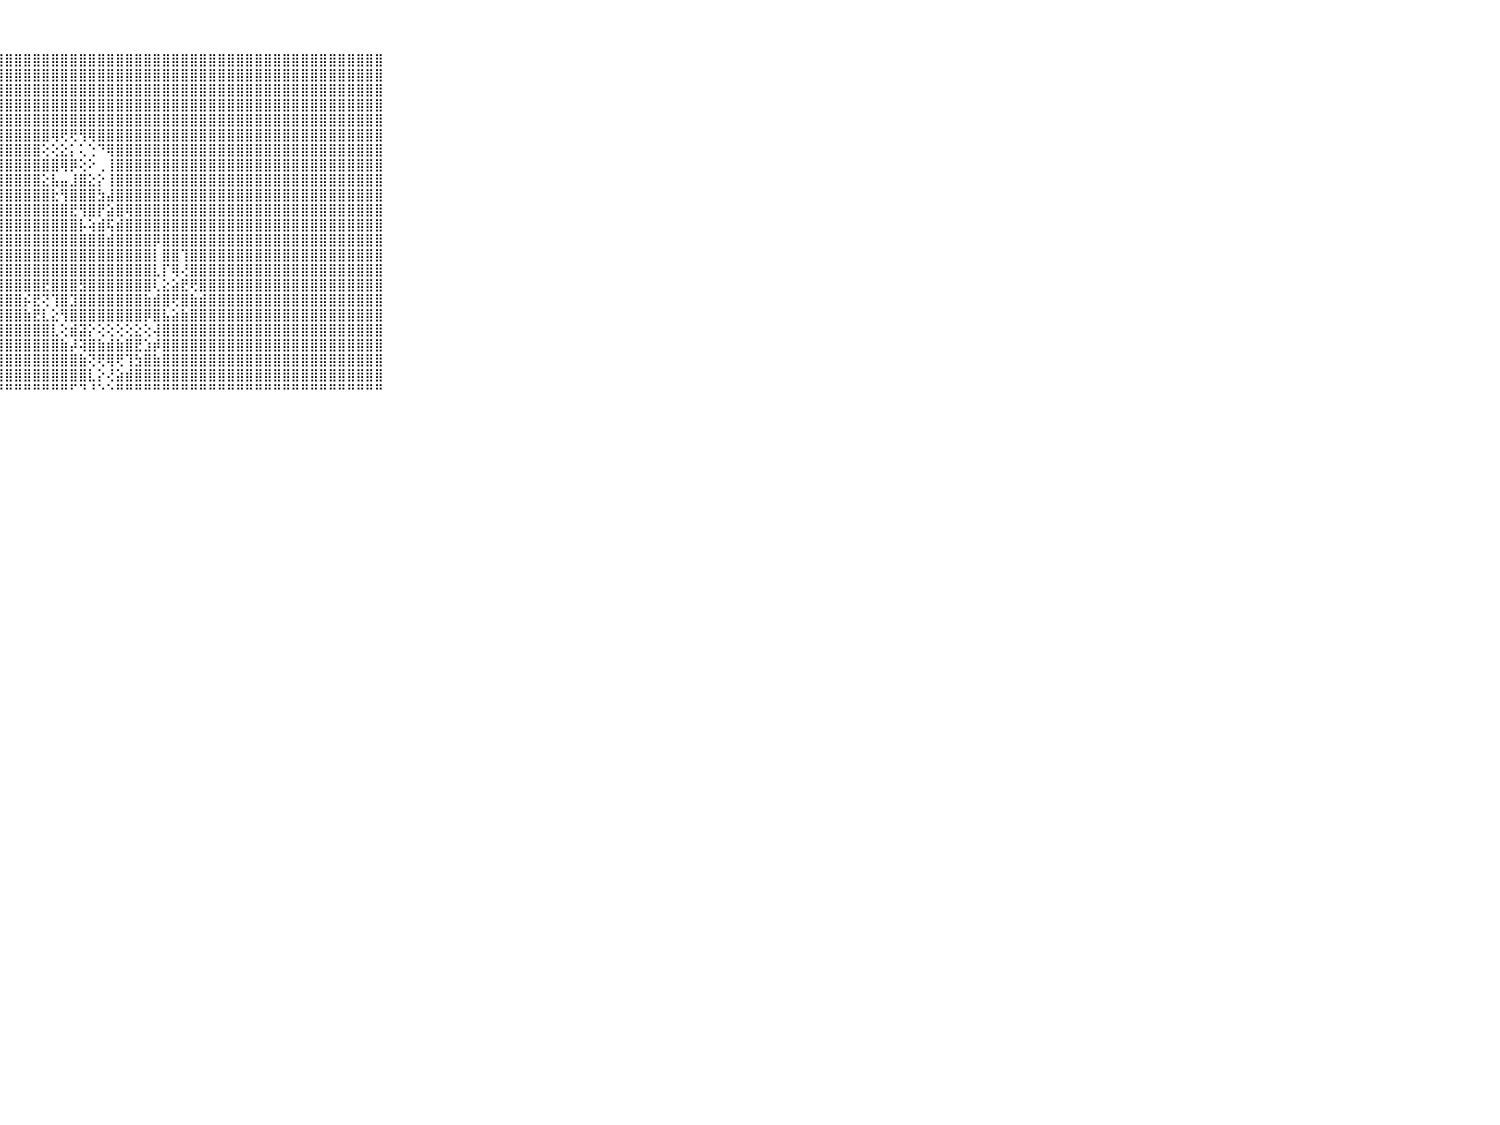

⠀⠀⠀⠀⠀⠀⠀⠀⠀⠀⠀⣿⣿⣿⣿⣿⣿⡏⢕⢸⣿⣿⣿⣿⣿⣿⣿⣿⣿⣿⣿⣿⣿⣿⣿⣿⣿⣿⣿⣿⣿⣿⣿⣿⣿⣿⣿⣿⣿⣿⣿⣿⣿⣿⣿⣿⣿⣿⣿⣿⣿⣿⣿⣿⣿⣿⣿⣿⣿⠀⠀⠀⠀⠀⠀⠀⠀⠀⠀⠀⠀
⠀⠀⠀⠀⠀⠀⠀⠀⠀⠀⠀⣿⣿⣿⣿⣿⣿⣿⢕⢸⣿⣿⣿⣿⣿⣿⣿⣿⣿⣿⣿⣿⣿⣿⣿⣿⣿⣿⣿⣿⣿⣿⣿⣿⣿⣿⣿⣿⣿⣿⣿⣿⣿⣿⣿⣿⣿⣿⣿⣿⣿⣿⣿⣿⣿⣿⣿⣿⣿⠀⠀⠀⠀⠀⠀⠀⠀⠀⠀⠀⠀
⠀⠀⠀⠀⠀⠀⠀⠀⠀⠀⠀⣿⣿⣿⣿⣿⣿⣿⢕⢺⣿⣿⣿⣿⣿⣿⣿⣿⣿⣿⣿⣿⣿⣿⣿⣿⣿⣿⣿⣿⣿⣿⣿⣿⣿⣿⣿⣿⣿⣿⣿⣿⣿⣿⣿⣿⣿⣿⣿⣿⣿⣿⣿⣿⣿⣿⣿⣿⣿⠀⠀⠀⠀⠀⠀⠀⠀⠀⠀⠀⠀
⠀⠀⠀⠀⠀⠀⠀⠀⠀⠀⠀⣿⣿⣿⣿⣿⣿⣿⢕⢕⣿⣿⣿⣿⣿⣿⣿⣿⣿⣿⣿⣿⣿⣿⣿⣿⣿⣿⣿⣿⣿⣿⣿⣿⣿⣿⣿⣿⣿⣿⣿⣿⣿⣿⣿⣿⣿⣿⣿⣿⣿⣿⣿⣿⣿⣿⣿⣿⣿⠀⠀⠀⠀⠀⠀⠀⠀⠀⠀⠀⠀
⠀⠀⠀⠀⠀⠀⠀⠀⠀⠀⠀⣿⣿⣿⣿⣿⣿⣿⢕⢕⣿⣿⣿⣿⣿⣿⣿⣿⣿⣿⣿⣿⣿⣿⣿⣿⣿⣿⣿⣿⣿⣿⣿⣿⣿⣿⣿⣿⣿⣿⣿⣿⣿⣿⣿⣿⣿⣿⣿⣿⣿⣿⣿⣿⣿⣿⣿⣿⣿⠀⠀⠀⠀⠀⠀⠀⠀⠀⠀⠀⠀
⠀⠀⠀⠀⠀⠀⠀⠀⠀⠀⠀⣿⣿⣿⣿⣿⣿⣿⢕⢕⣿⣿⣿⣿⣿⣿⣿⣿⣿⣿⣿⣿⣿⢿⢟⢟⢻⢿⣿⣿⣿⣿⣿⣿⣿⣿⣿⣿⣿⣿⣿⣿⣿⣿⣿⣿⣿⣿⣿⣿⣿⣿⣿⣿⣿⣿⣿⣿⣿⠀⠀⠀⠀⠀⠀⠀⠀⠀⠀⠀⠀
⠀⠀⠀⠀⠀⠀⠀⠀⠀⠀⠀⣿⣿⣿⣿⣿⣿⣿⡕⢕⣿⣿⣿⣿⣿⣿⣿⣿⣿⣿⣿⣿⢕⢕⣕⡅⢅⢑⠙⢿⣿⣿⣿⣿⣿⣿⣿⣿⣿⣿⣿⣿⣿⣿⣿⣿⣿⣿⣿⣿⣿⣿⣿⣿⣿⣿⣿⣿⣿⠀⠀⠀⠀⠀⠀⠀⠀⠀⠀⠀⠀
⠀⠀⠀⠀⠀⠀⠀⠀⠀⠀⠀⣿⣿⣿⣿⣿⣿⣿⡕⢕⣿⣿⣿⣿⣿⣿⣿⣿⣿⣿⣿⣿⣿⣿⢿⡿⢕⠕⢀⢸⣿⣿⣿⣿⣿⣿⣿⣿⣿⣿⣿⣿⣿⣿⣿⣿⣿⣿⣿⣿⣿⣿⣿⣿⣿⣿⣿⣿⣿⠀⠀⠀⠀⠀⠀⠀⠀⠀⠀⠀⠀
⠀⠀⠀⠀⠀⠀⠀⠀⠀⠀⠀⣿⣿⣿⣿⣿⣿⣿⡕⢕⣿⣿⣿⣿⣿⣿⣿⣿⣿⣿⣿⣿⣕⣧⣤⣸⣿⣕⡕⢸⣿⣿⣿⣿⣿⣿⣿⣿⣿⣿⣿⣿⣿⣿⣿⣿⣿⣿⣿⣿⣿⣿⣿⣿⣿⣿⣿⣿⣿⠀⠀⠀⠀⠀⠀⠀⠀⠀⠀⠀⠀
⠀⠀⠀⠀⠀⠀⠀⠀⠀⠀⠀⣿⣿⣿⣿⣿⣿⣿⡇⢕⣿⣿⣿⣿⣿⣿⣿⣿⣿⣿⣿⣿⣿⣗⢻⣿⣿⣿⣳⣼⣿⣿⣿⣿⣿⣿⣿⣿⣿⣿⣿⣿⣿⣿⣿⣿⣿⣿⣿⣿⣿⣿⣿⣿⣿⣿⣿⣿⣿⠀⠀⠀⠀⠀⠀⠀⠀⠀⠀⠀⠀
⠀⠀⠀⠀⠀⠀⠀⠀⠀⠀⠀⣿⣿⣿⣿⣿⣿⣿⡇⢕⢽⣿⣿⣿⣿⣿⣿⣿⣿⣿⣿⣿⣿⣿⣿⣟⢻⣿⡟⣵⣿⢿⣿⣿⣿⣿⣿⣿⣿⣿⣿⣿⣿⣿⣿⣿⣿⣿⣿⣿⣿⣿⣿⣿⣿⣿⣿⣿⣿⠀⠀⠀⠀⠀⠀⠀⠀⠀⠀⠀⠀
⠀⠀⠀⠀⠀⠀⠀⠀⠀⠀⠀⣿⣿⣿⣿⣿⣿⣿⡇⢕⢸⣿⣿⣿⣿⣿⣿⣿⣿⣿⣿⣿⣿⣿⣿⣿⡧⢵⣾⢯⣾⣿⣿⣿⣿⣿⣿⣿⣿⣿⣿⣿⣿⣿⣿⣿⣿⣿⣿⣿⣿⣿⣿⣿⣿⣿⣿⣿⣿⠀⠀⠀⠀⠀⠀⠀⠀⠀⠀⠀⠀
⠀⠀⠀⠀⠀⠀⠀⠀⠀⠀⠀⣿⣿⣿⣿⣿⣿⣿⡇⢕⢸⣿⣿⣿⣿⣿⣿⣿⣿⣿⣿⣿⣿⣿⣿⣿⣿⣿⣿⣾⣿⣿⣿⣿⡿⣿⣿⣿⣿⣿⣿⣿⣿⣿⣿⣿⣿⣿⣿⣿⣿⣿⣿⣿⣿⣿⣿⣿⣿⠀⠀⠀⠀⠀⠀⠀⠀⠀⠀⠀⠀
⠀⠀⠀⠀⠀⠀⠀⠀⠀⠀⠀⣿⣿⣿⣿⣿⣿⣿⡇⢕⢸⣿⣿⣿⣿⣿⣿⣿⣿⣿⣿⣿⣿⣿⣿⣿⣿⣿⣿⣿⣿⣿⣿⣿⡇⣿⣿⢹⣿⣿⣿⣿⣿⣿⣿⣿⣿⣿⣿⣿⣿⣿⣿⣿⣿⣿⣿⣿⣿⠀⠀⠀⠀⠀⠀⠀⠀⠀⠀⠀⠀
⠀⠀⠀⠀⠀⠀⠀⠀⠀⠀⠀⣿⣿⣿⣿⣿⣿⣿⡇⢕⢸⣿⣿⣿⣿⣿⣿⣿⣿⣿⣿⣿⣿⣿⣿⣿⣿⣿⣿⣿⣿⣿⣿⣿⣇⡏⢿⢜⣿⣿⣿⣿⣿⣿⣿⣿⣿⣿⣿⣿⣿⣿⣿⣿⣿⣿⣿⣿⣿⠀⠀⠀⠀⠀⠀⠀⠀⠀⠀⠀⠀
⠀⠀⠀⠀⠀⠀⠀⠀⠀⠀⠀⣿⣿⣿⣿⣿⣿⣿⡇⢕⢸⣿⣿⣿⣿⣿⣿⣿⣿⣿⣿⣿⣟⣿⣿⣿⣻⣿⣿⣿⣿⣿⣿⣿⢇⣕⣵⣟⢟⣿⣿⣿⣿⣿⣿⣿⣿⣿⣿⣿⣿⣿⣿⣿⣿⣿⣿⣿⣿⠀⠀⠀⠀⠀⠀⠀⠀⠀⠀⠀⠀
⠀⠀⠀⠀⠀⠀⠀⠀⠀⠀⠀⣿⣿⣿⣿⣿⣿⣿⡇⢔⢸⣿⣿⣿⣿⣿⣿⣿⣿⣿⡮⣟⢝⢹⣿⣹⣿⣿⣿⣿⣿⣿⣿⣷⣾⣿⢟⣿⣷⣾⣿⣿⣿⣿⣿⣿⣿⣿⣿⣿⣿⣿⣿⣿⣿⣿⣿⣿⣿⠀⠀⠀⠀⠀⠀⠀⠀⠀⠀⠀⠀
⠀⠀⠀⠀⠀⠀⠀⠀⠀⠀⠀⣿⣿⣿⣿⣿⣿⣿⡇⢕⢸⣿⣿⣿⣿⣿⣿⣿⣿⣿⣷⣟⣇⣕⢻⣿⣿⣿⣿⣿⣿⣿⣿⡿⣿⣧⣵⣷⣿⣿⣿⣿⣿⣿⣿⣿⣿⣿⣿⣿⣿⣿⣿⣿⣿⣿⣿⣿⣿⠀⠀⠀⠀⠀⠀⠀⠀⠀⠀⠀⠀
⠀⠀⠀⠀⠀⠀⠀⠀⠀⠀⠀⣿⣿⣿⣿⣿⣿⣿⡇⠔⢸⣿⣿⣿⣿⣿⣿⣿⣿⣿⣿⣿⣿⣇⢕⣾⣽⡕⢕⢕⢕⢕⣕⢕⢼⣿⣿⣿⣿⣿⣿⣿⣿⣿⣿⣿⣿⣿⣿⣿⣿⣿⣿⣿⣿⣿⣿⣿⣿⠀⠀⠀⠀⠀⠀⠀⠀⠀⠀⠀⠀
⠀⠀⠀⠀⠀⠀⠀⠀⠀⠀⠀⣿⣿⣿⣿⣿⣿⣿⡇⠕⢸⣿⣿⣿⣿⣿⣿⣿⣿⣿⣿⣿⣿⣿⣷⡼⢽⣿⣷⣾⣷⣿⣟⣱⡾⣿⣿⣿⣿⣿⣿⣿⣿⣿⣿⣿⣿⣿⣿⣿⣿⣿⣿⣿⣿⣿⣿⣿⣿⠀⠀⠀⠀⠀⠀⠀⠀⠀⠀⠀⠀
⠀⠀⠀⠀⠀⠀⠀⠀⠀⠀⠀⣿⣿⣿⣿⣿⣿⣿⣇⠕⢸⣿⣿⣿⣿⣿⣿⣿⣿⣿⣿⣿⣿⣿⣿⣿⣷⢝⢟⢿⢟⢹⣳⣿⣷⣿⣿⣿⣿⣿⣿⣿⣿⣿⣿⣿⣿⣿⣿⣿⣿⣿⣿⣿⣿⣿⣿⣿⣿⠀⠀⠀⠀⠀⠀⠀⠀⠀⠀⠀⠀
⠀⠀⠀⠀⠀⠀⠀⠀⠀⠀⠀⣿⣿⣿⣿⣿⣿⣿⡇⠕⢸⣿⣿⣿⣿⣿⣿⣿⣿⣿⣿⣿⣿⣿⣿⣿⣿⣇⡕⢜⣵⣾⣿⣿⣿⣿⣿⣿⣿⣿⣿⣿⣿⣿⣿⣿⣿⣿⣿⣿⣿⣿⣿⣿⣿⣿⣿⣿⣿⠀⠀⠀⠀⠀⠀⠀⠀⠀⠀⠀⠀
⠀⠀⠀⠀⠀⠀⠀⠀⠀⠀⠀⠘⠓⠛⠛⠙⠛⠙⠃⠑⠘⠛⠛⠛⠛⠛⠛⠛⠛⠛⠛⠛⠛⠛⠛⠋⠙⠘⠑⠑⠛⠛⠛⠛⠛⠛⠛⠛⠛⠛⠛⠛⠛⠛⠛⠛⠛⠛⠛⠛⠛⠛⠛⠛⠛⠛⠛⠛⠛⠀⠀⠀⠀⠀⠀⠀⠀⠀⠀⠀⠀